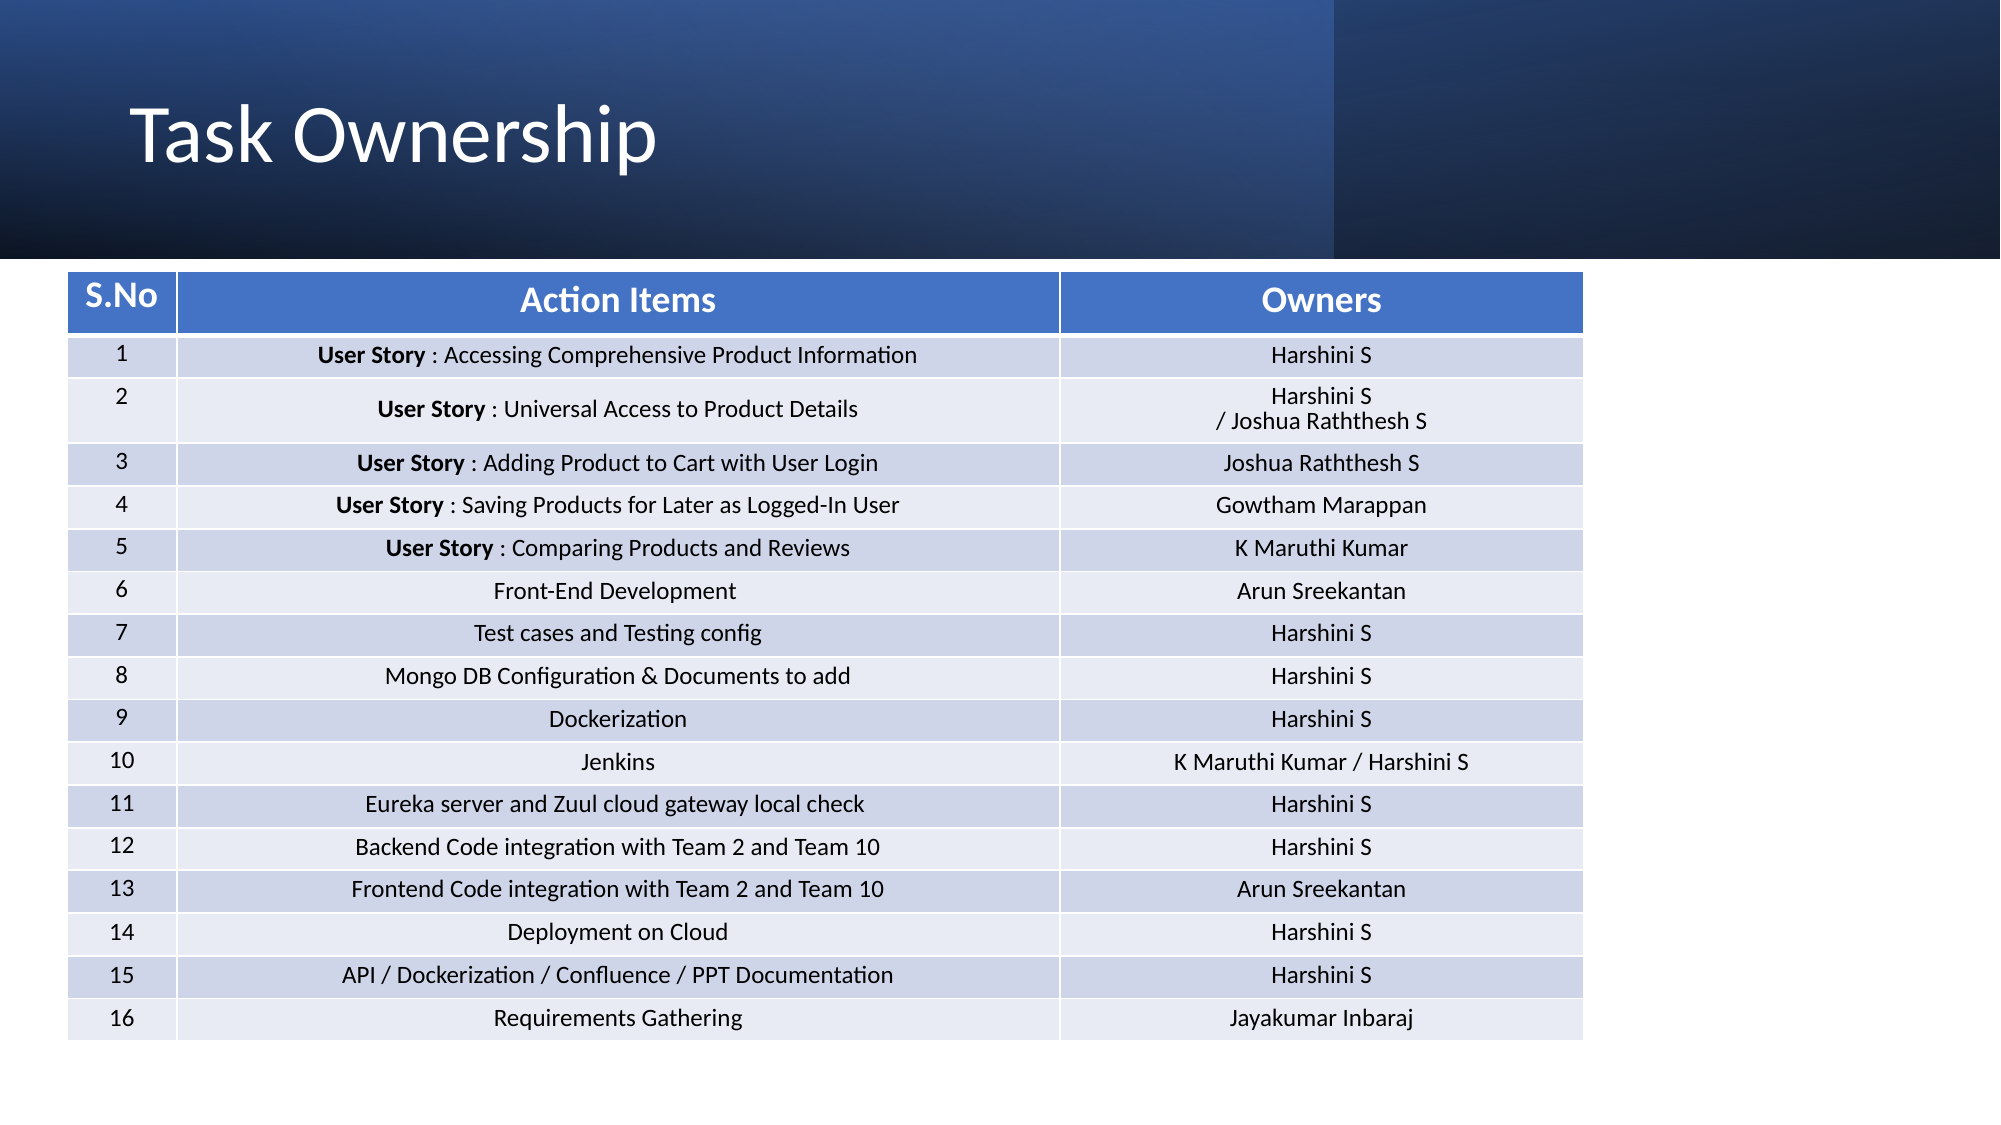

# Task Ownership
| S.No | Action Items | Owners |
| --- | --- | --- |
| 1 | User Story : Accessing Comprehensive Product Information | Harshini S |
| 2 | User Story : Universal Access to Product Details | Harshini S / Joshua Raththesh S |
| 3 | User Story : Adding Product to Cart with User Login | Joshua Raththesh S |
| 4 | User Story : Saving Products for Later as Logged-In User | Gowtham Marappan |
| 5 | User Story : Comparing Products and Reviews | K Maruthi Kumar |
| 6 | Front-End Development | Arun Sreekantan |
| 7 | Test cases and Testing config | Harshini S |
| 8 | Mongo DB Configuration & Documents to add | Harshini S |
| 9 | Dockerization | Harshini S |
| 10 | Jenkins | K Maruthi Kumar / Harshini S |
| 11 | Eureka server and Zuul cloud gateway local check | Harshini S |
| 12 | Backend Code integration with Team 2 and Team 10 | Harshini S |
| 13 | Frontend Code integration with Team 2 and Team 10 | Arun Sreekantan |
| 14 | Deployment on Cloud | Harshini S |
| 15 | API / Dockerization / Confluence / PPT Documentation | Harshini S |
| 16 | Requirements Gathering | Jayakumar Inbaraj |